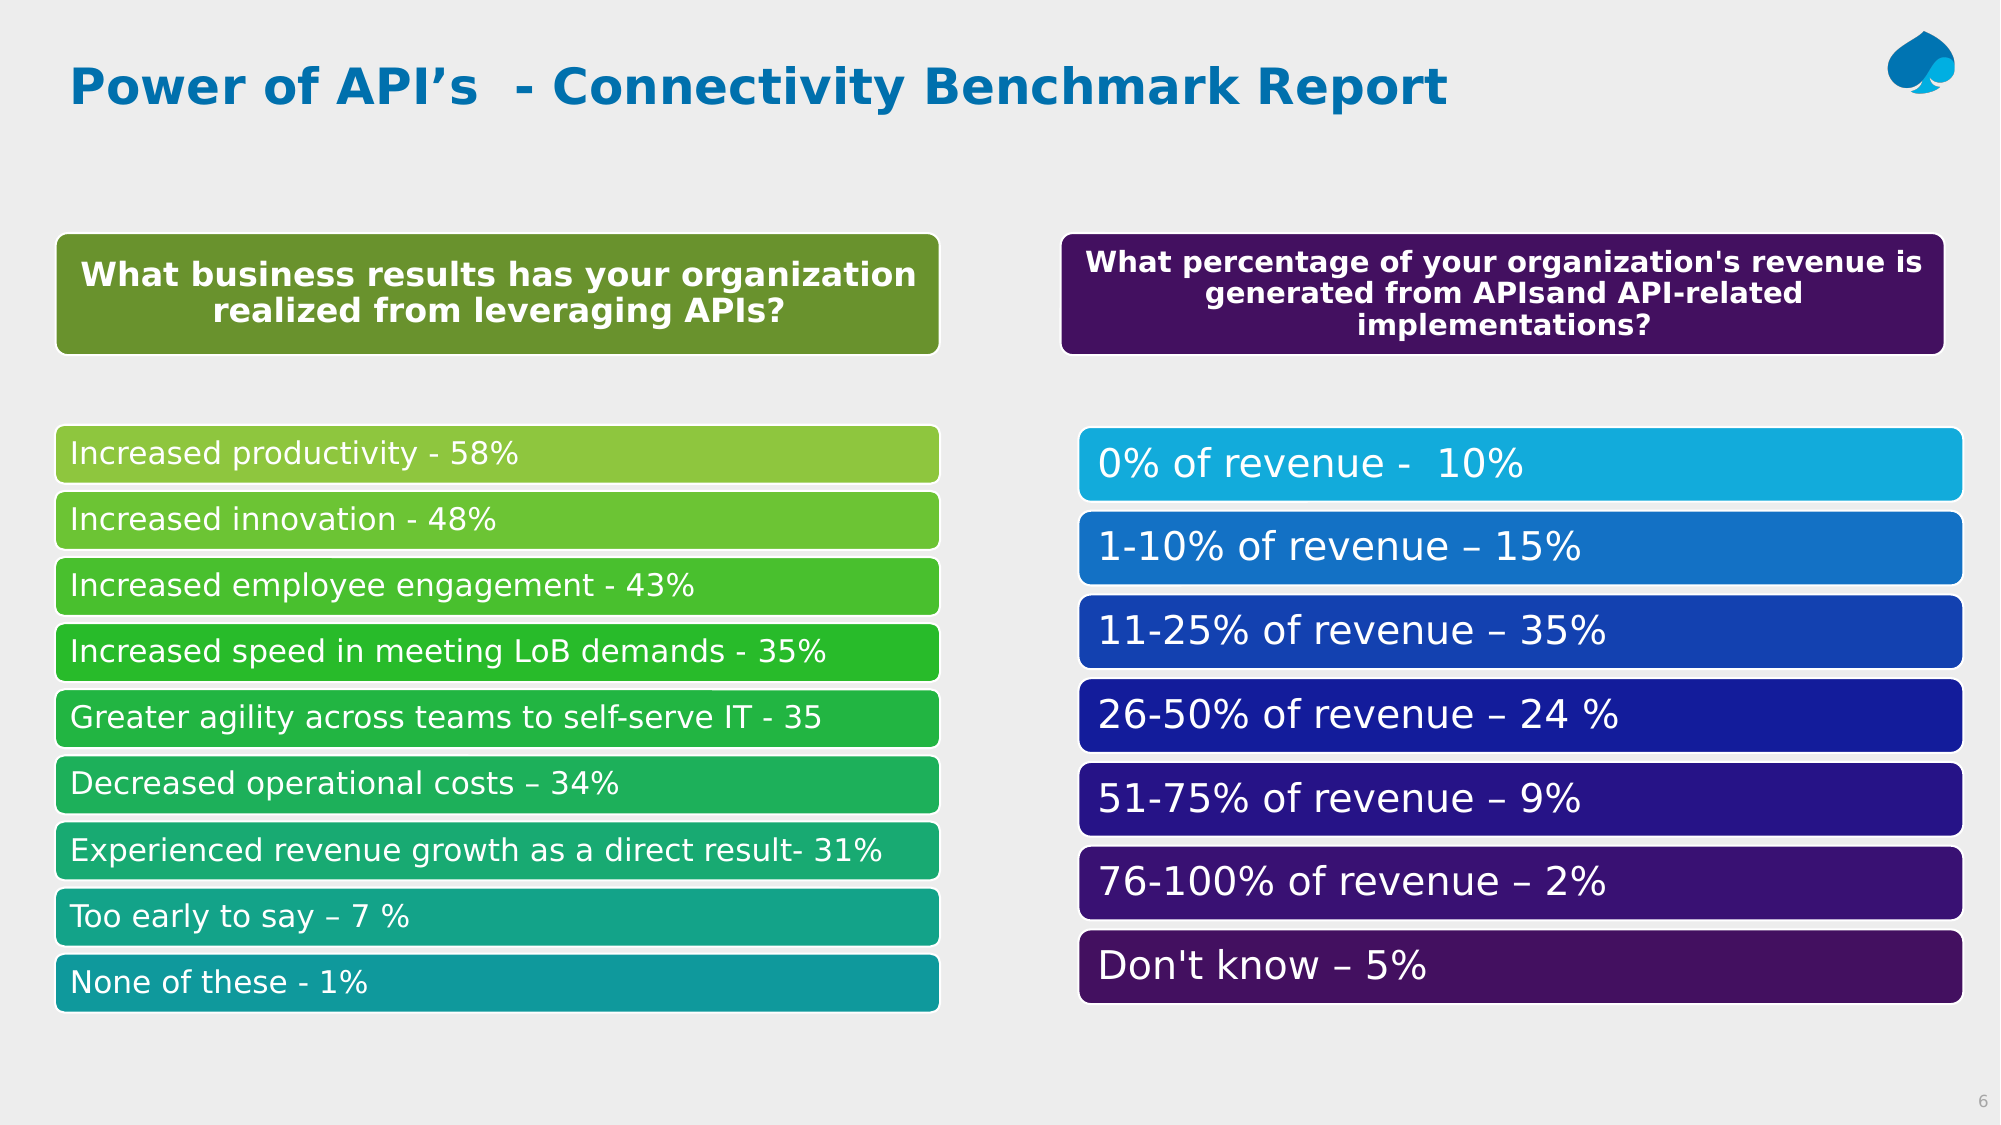

# Power of API’s  - Connectivity Benchmark Report
What business results has your organization realized from leveraging APIs?
What percentage of your organization's revenue is generated from APIsand API-related implementations?
Increased productivity - 58%
Increased innovation - 48%
Increased employee engagement - 43%
Increased speed in meeting LoB demands - 35%
Greater agility across teams to self-serve IT - 35
Decreased operational costs – 34%
Experienced revenue growth as a direct result- 31%
Too early to say – 7 %
None of these - 1%
0% of revenue -  10%
1-10% of revenue – 15%
11-25% of revenue – 35%
26-50% of revenue – 24 %
51-75% of revenue – 9%
76-100% of revenue – 2%
Don't know – 5%